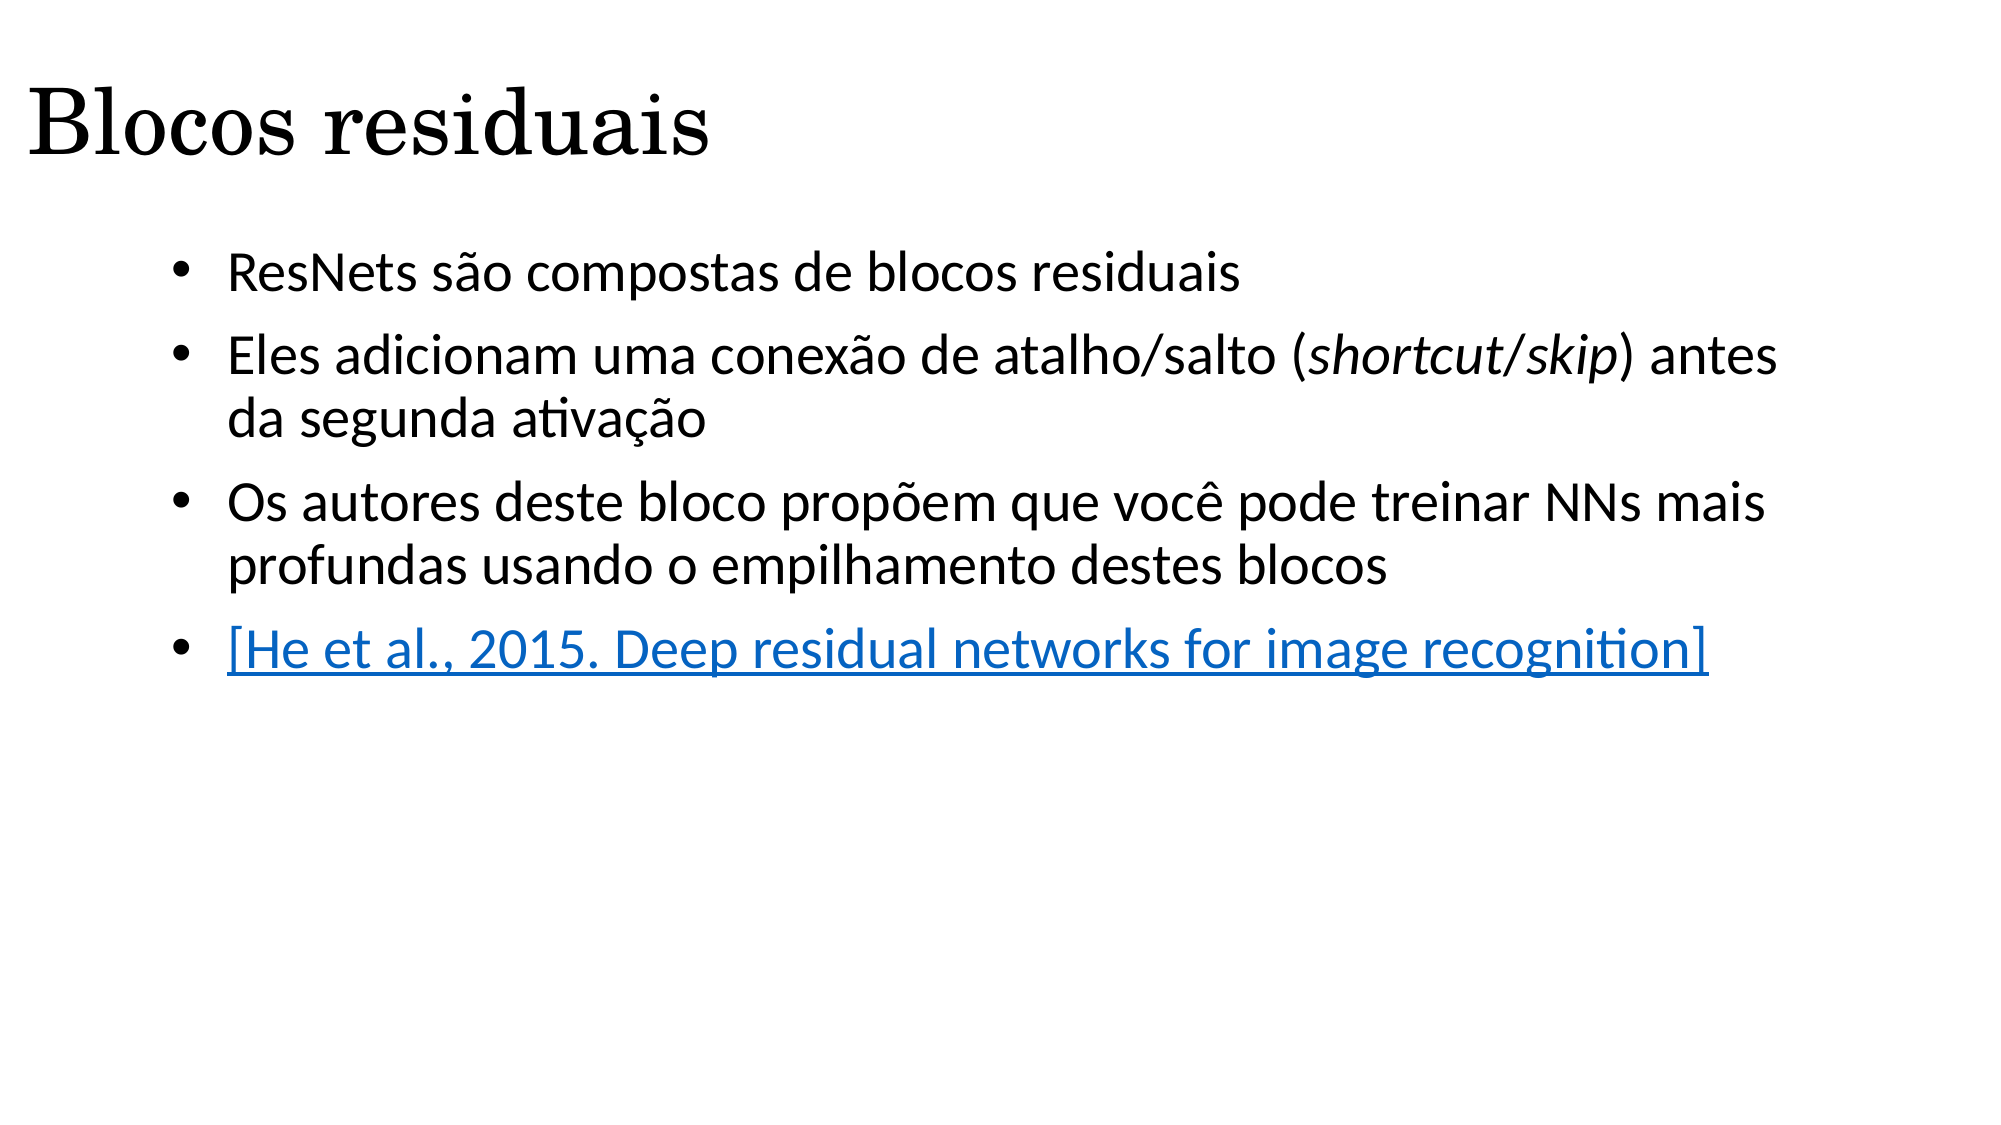

# Blocos residuais
ResNets são compostas de blocos residuais
Eles adicionam uma conexão de atalho/salto (shortcut/skip) antes da segunda ativação
Os autores deste bloco propõem que você pode treinar NNs mais profundas usando o empilhamento destes blocos
[He et al., 2015. Deep residual networks for image recognition]